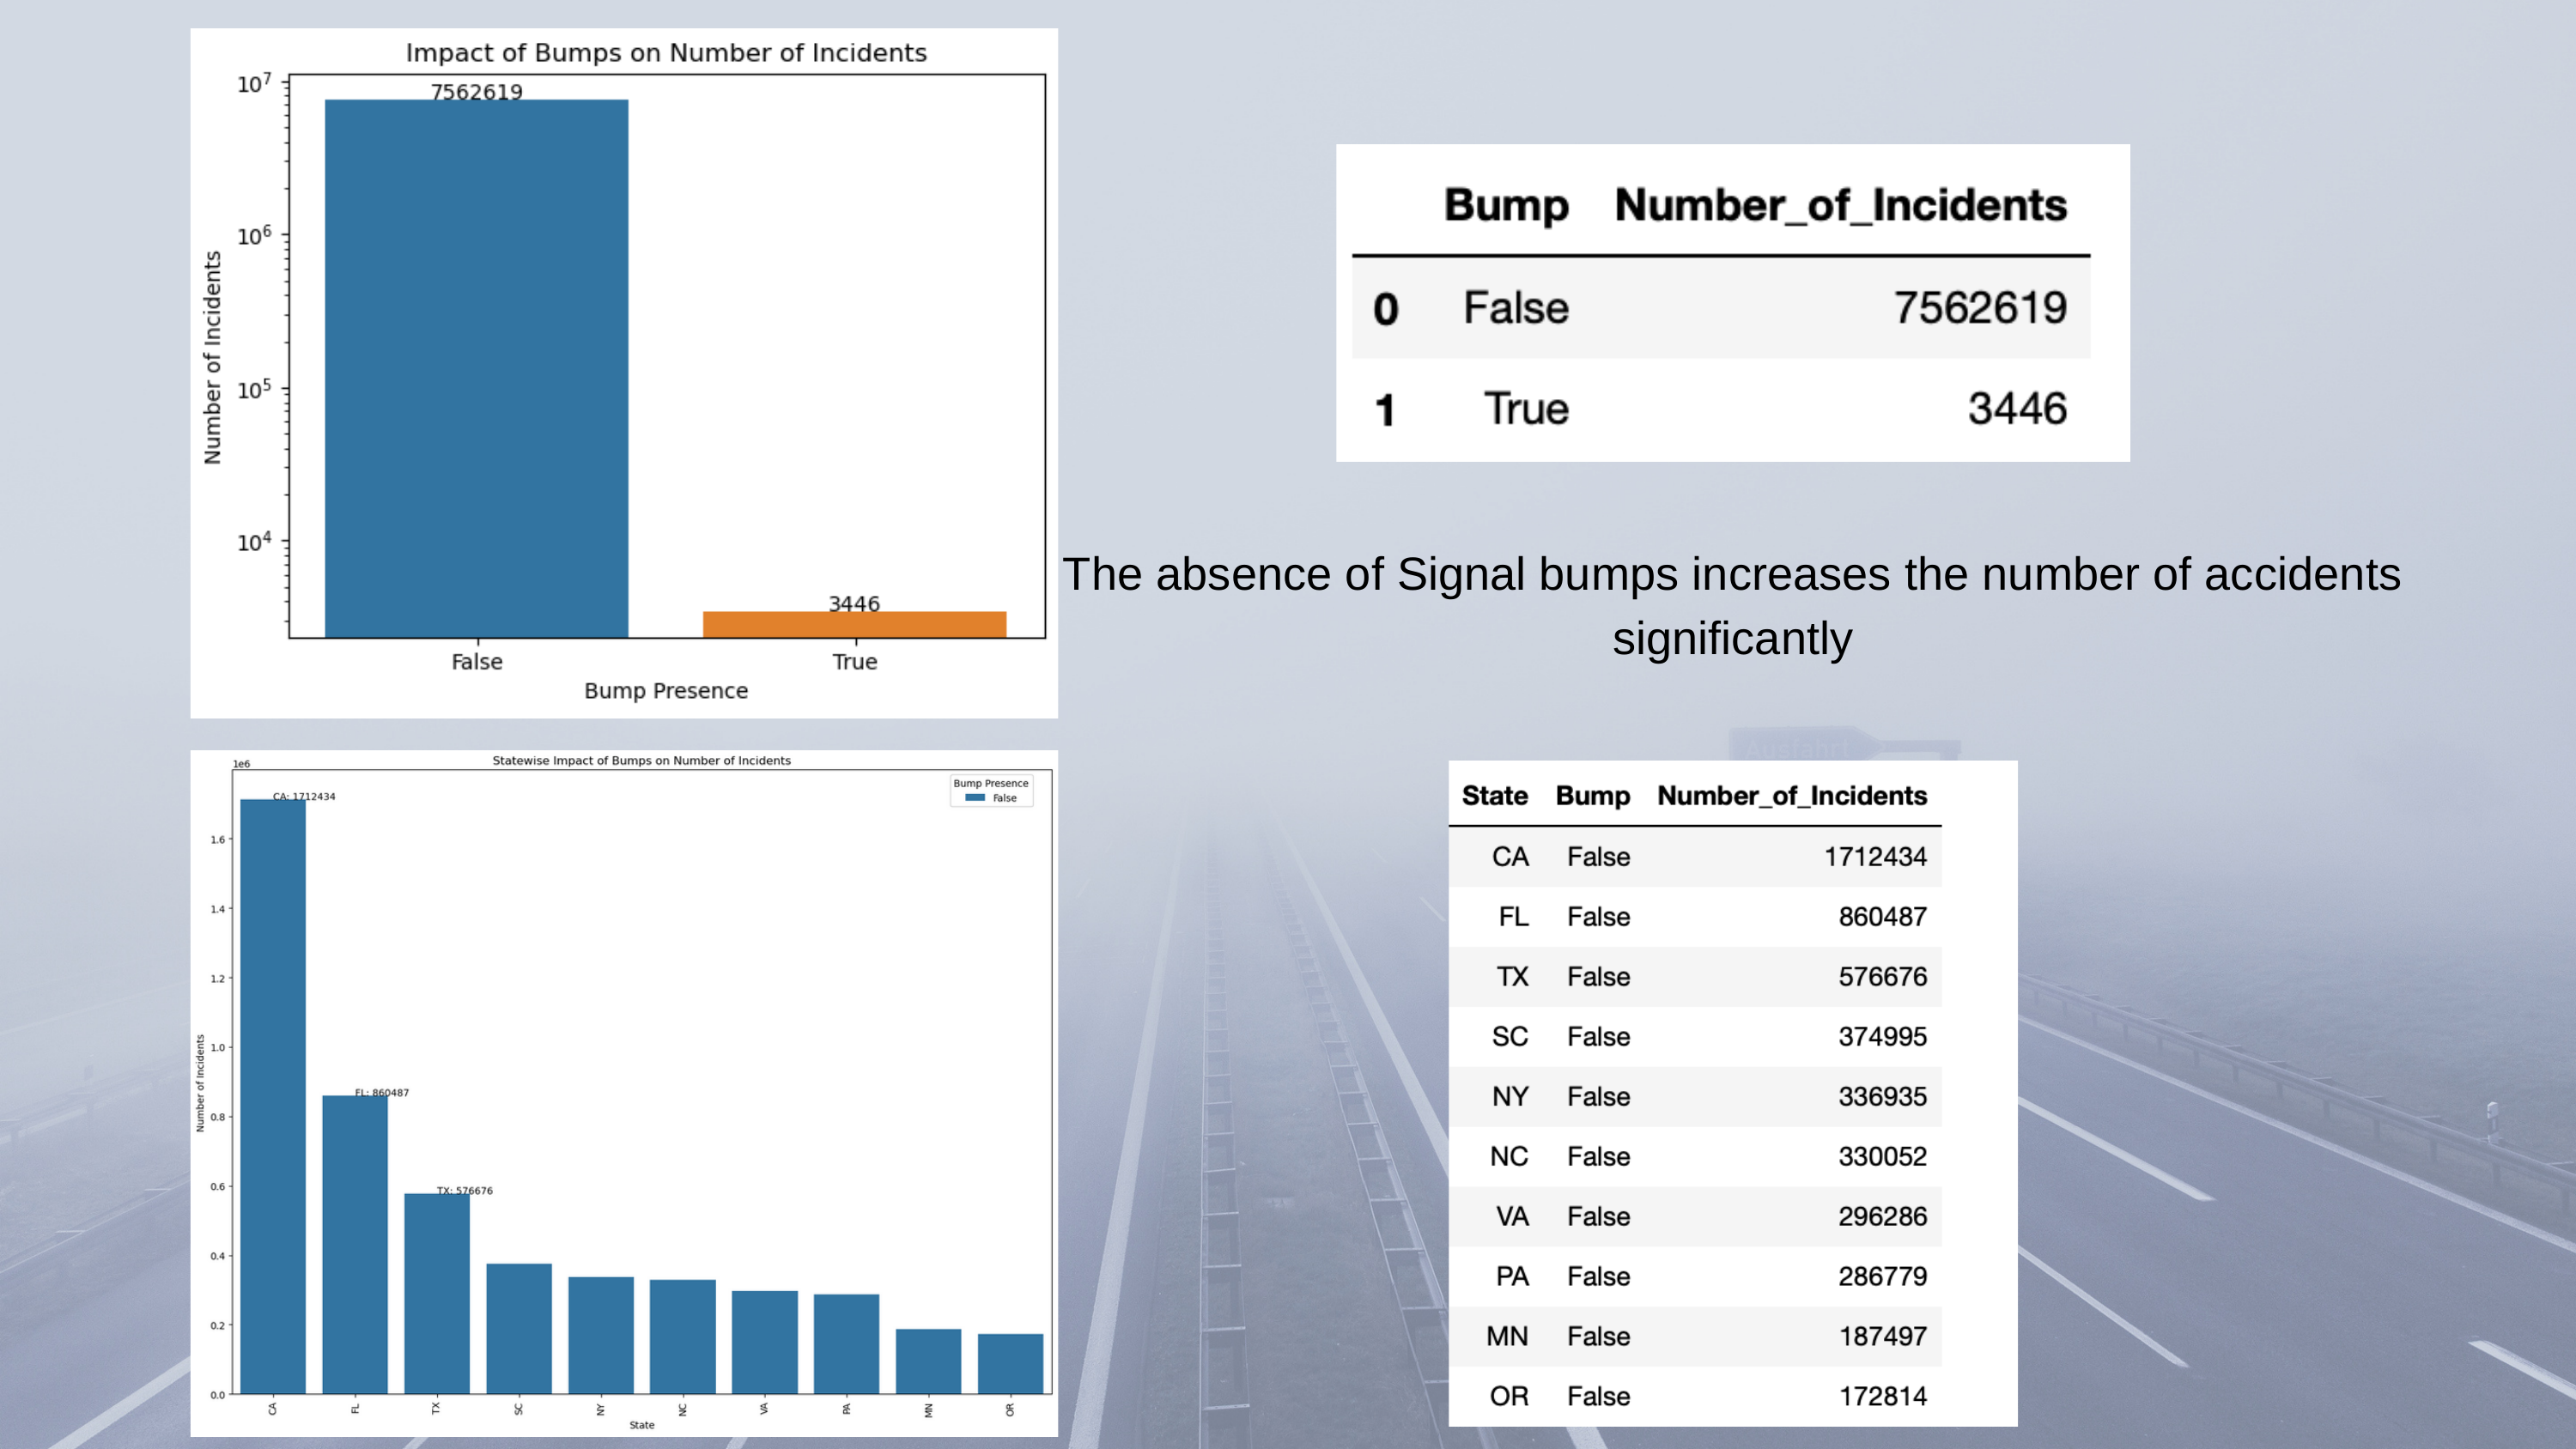

The absence of Signal bumps increases the number of accidents significantly